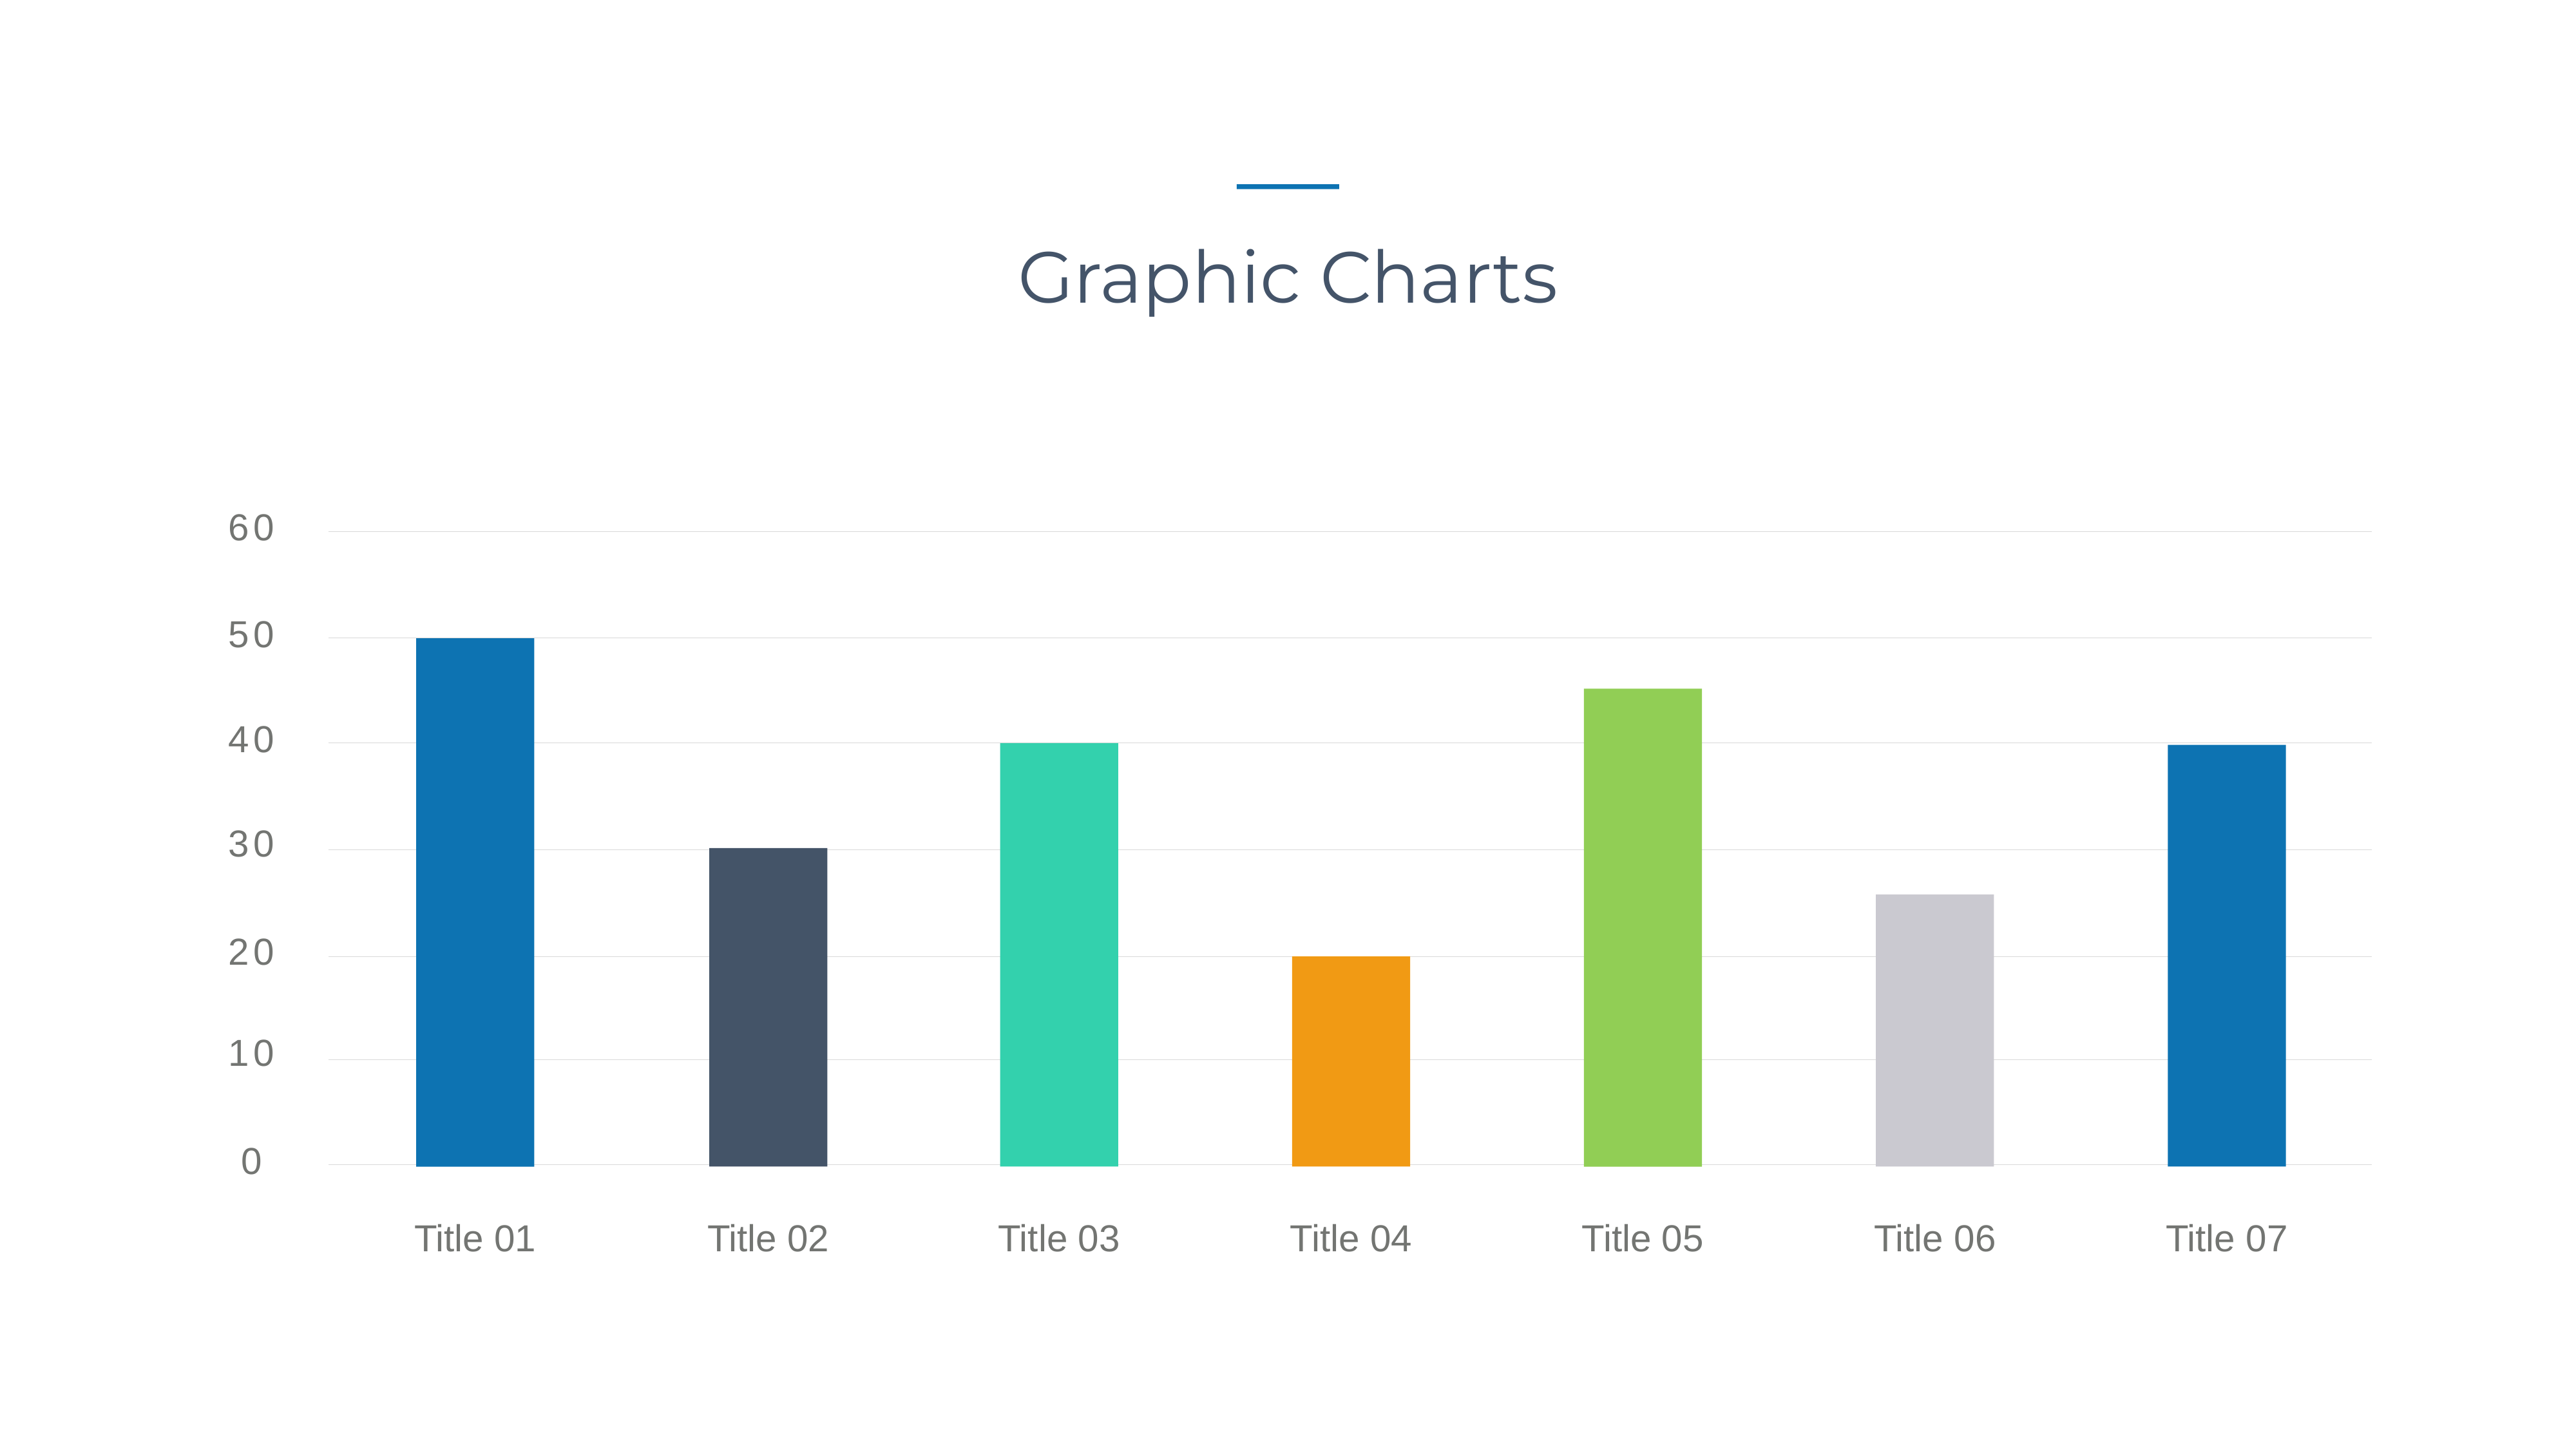

Graphic Charts
60
50
40
30
20
10
0

Title 01
Title 02
Title 03
Title 04
Title 05
Title 06
Title 07